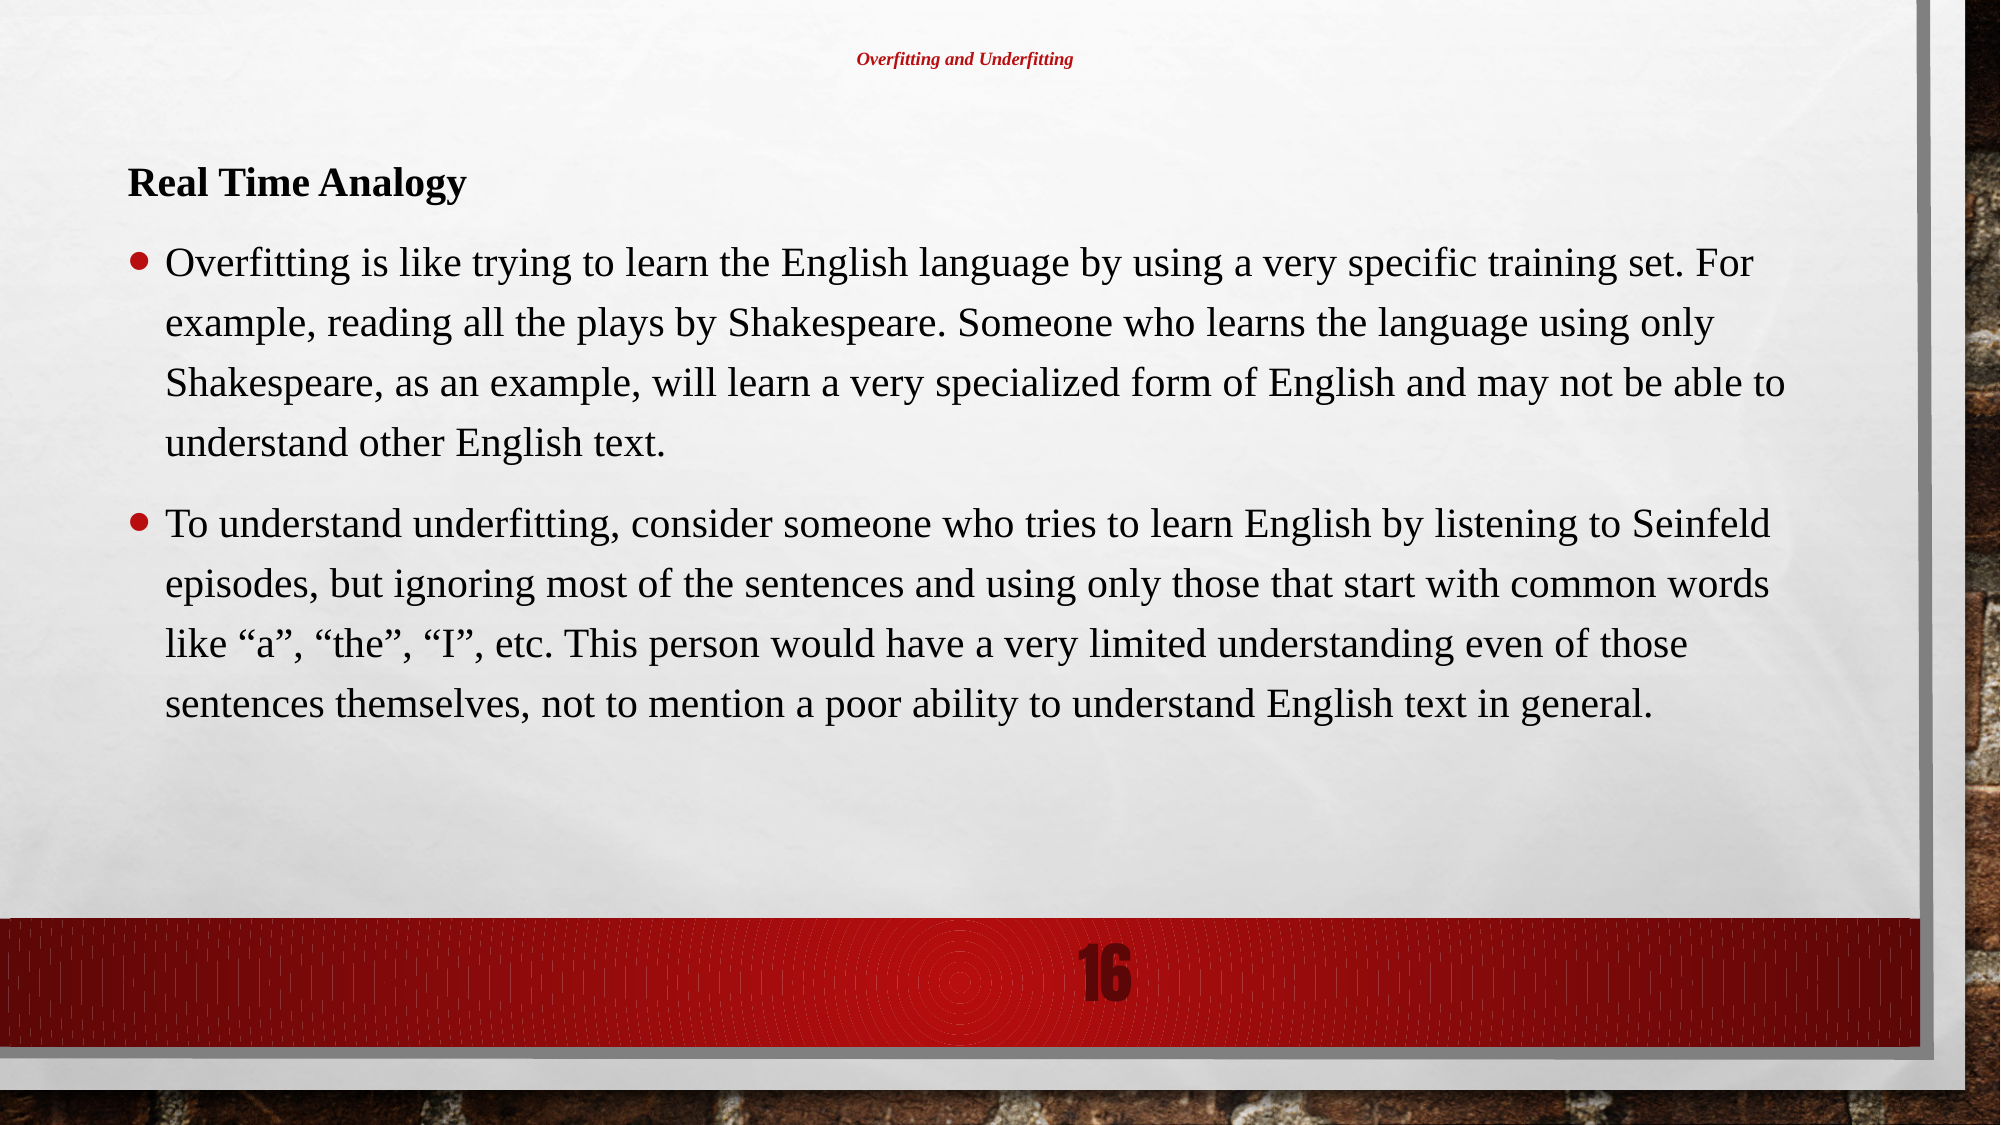

# Overfitting and Underfitting
Real Time Analogy
Overfitting is like trying to learn the English language by using a very specific training set. For example, reading all the plays by Shakespeare. Someone who learns the language using only Shakespeare, as an example, will learn a very specialized form of English and may not be able to understand other English text.
To understand underfitting, consider someone who tries to learn English by listening to Seinfeld episodes, but ignoring most of the sentences and using only those that start with common words like “a”, “the”, “I”, etc. This person would have a very limited understanding even of those sentences themselves, not to mention a poor ability to understand English text in general.

16